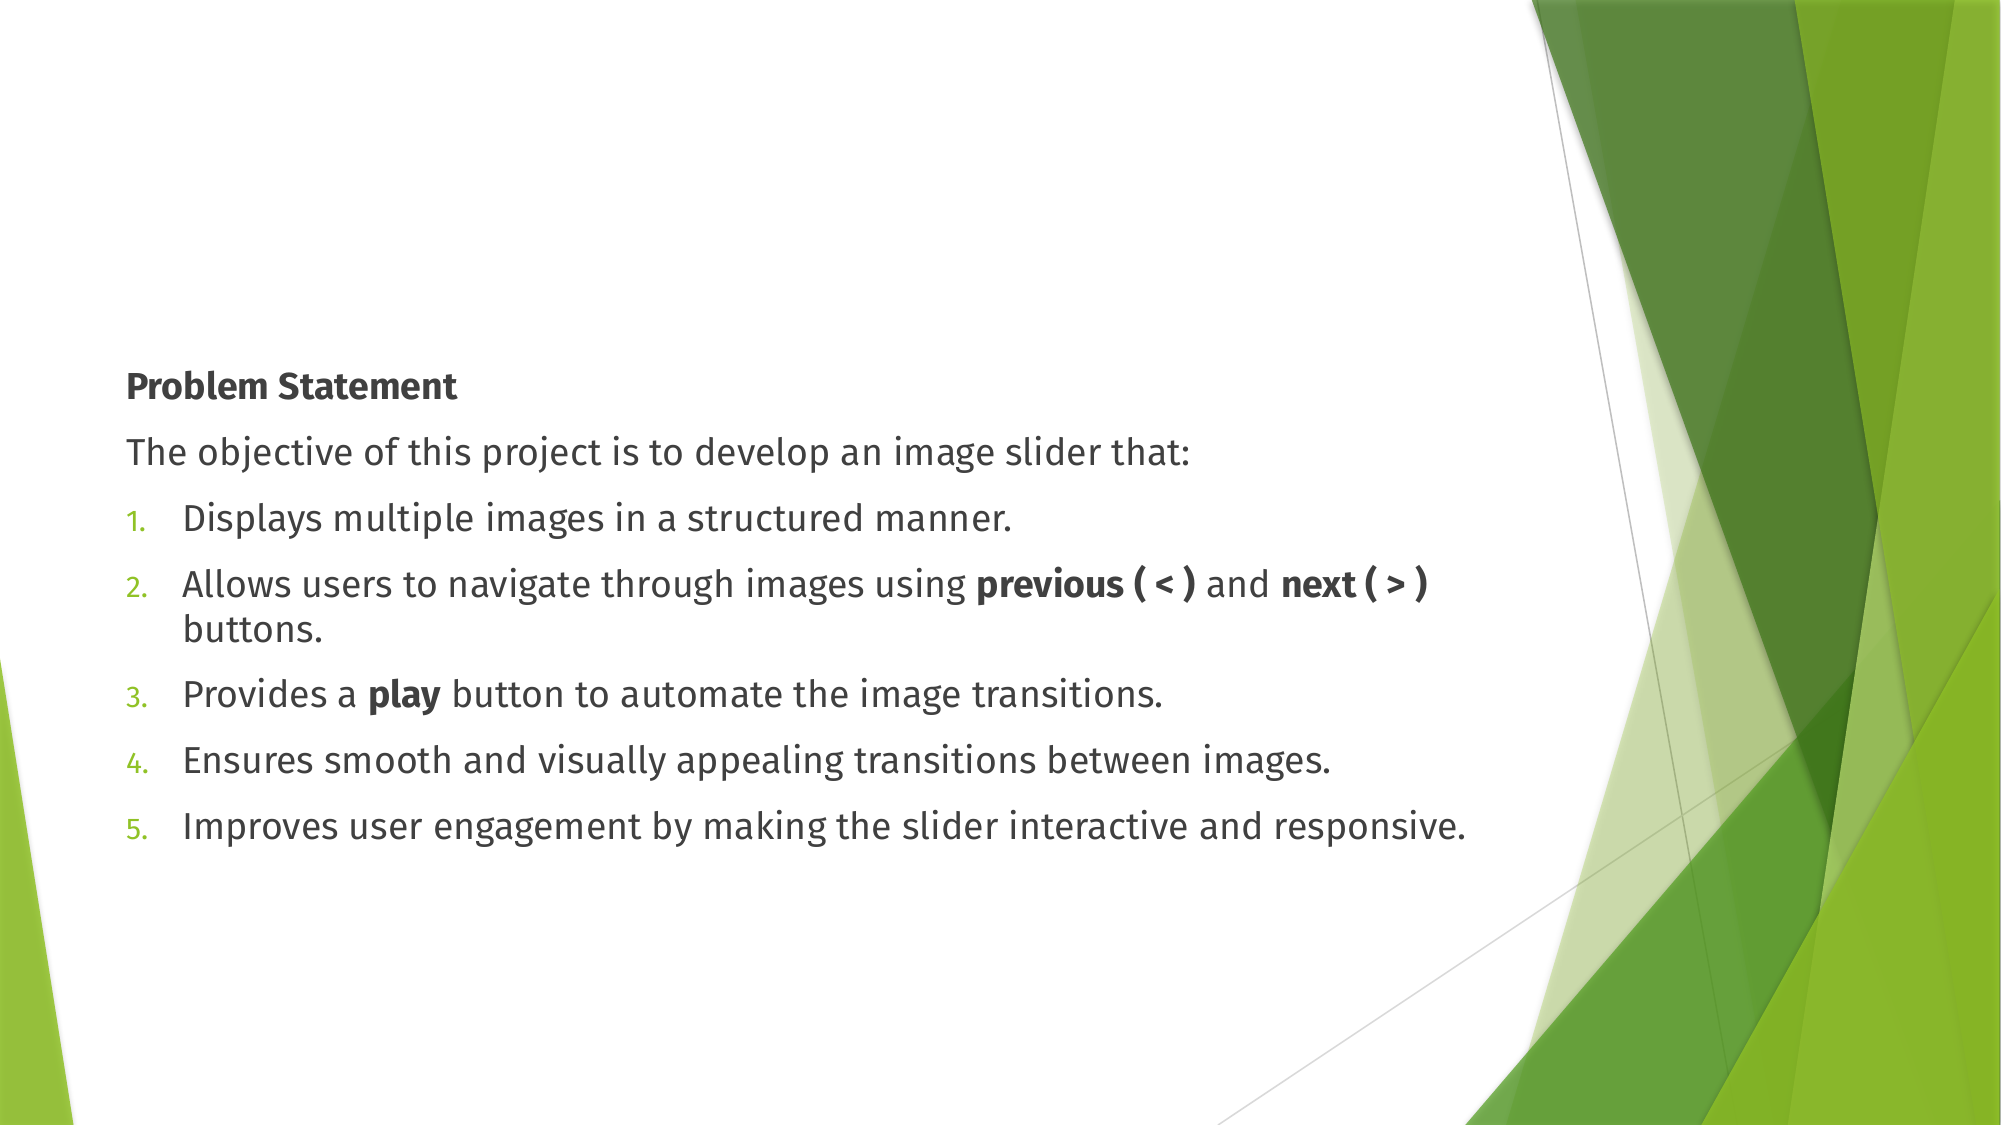

Problem Statement
The objective of this project is to develop an image slider that:
Displays multiple images in a structured manner.
Allows users to navigate through images using previous ( < ) and next ( > ) buttons.
Provides a play button to automate the image transitions.
Ensures smooth and visually appealing transitions between images.
Improves user engagement by making the slider interactive and responsive.